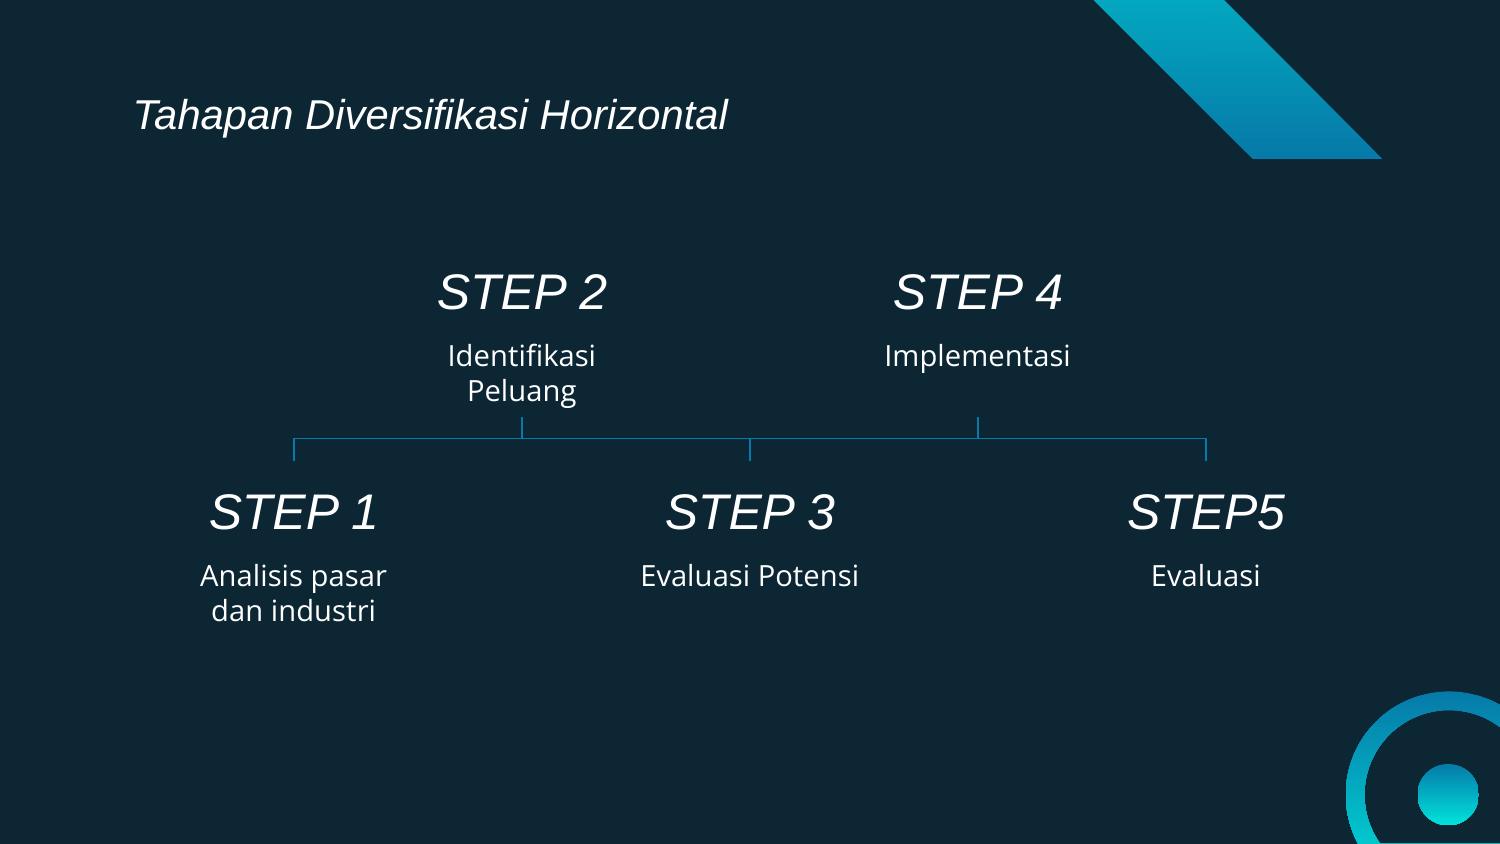

# Tahapan Diversifikasi Horizontal
STEP 2
STEP 4
Identifikasi Peluang
Implementasi
STEP 1
STEP 3
STEP5
Analisis pasar dan industri
Evaluasi Potensi
Evaluasi